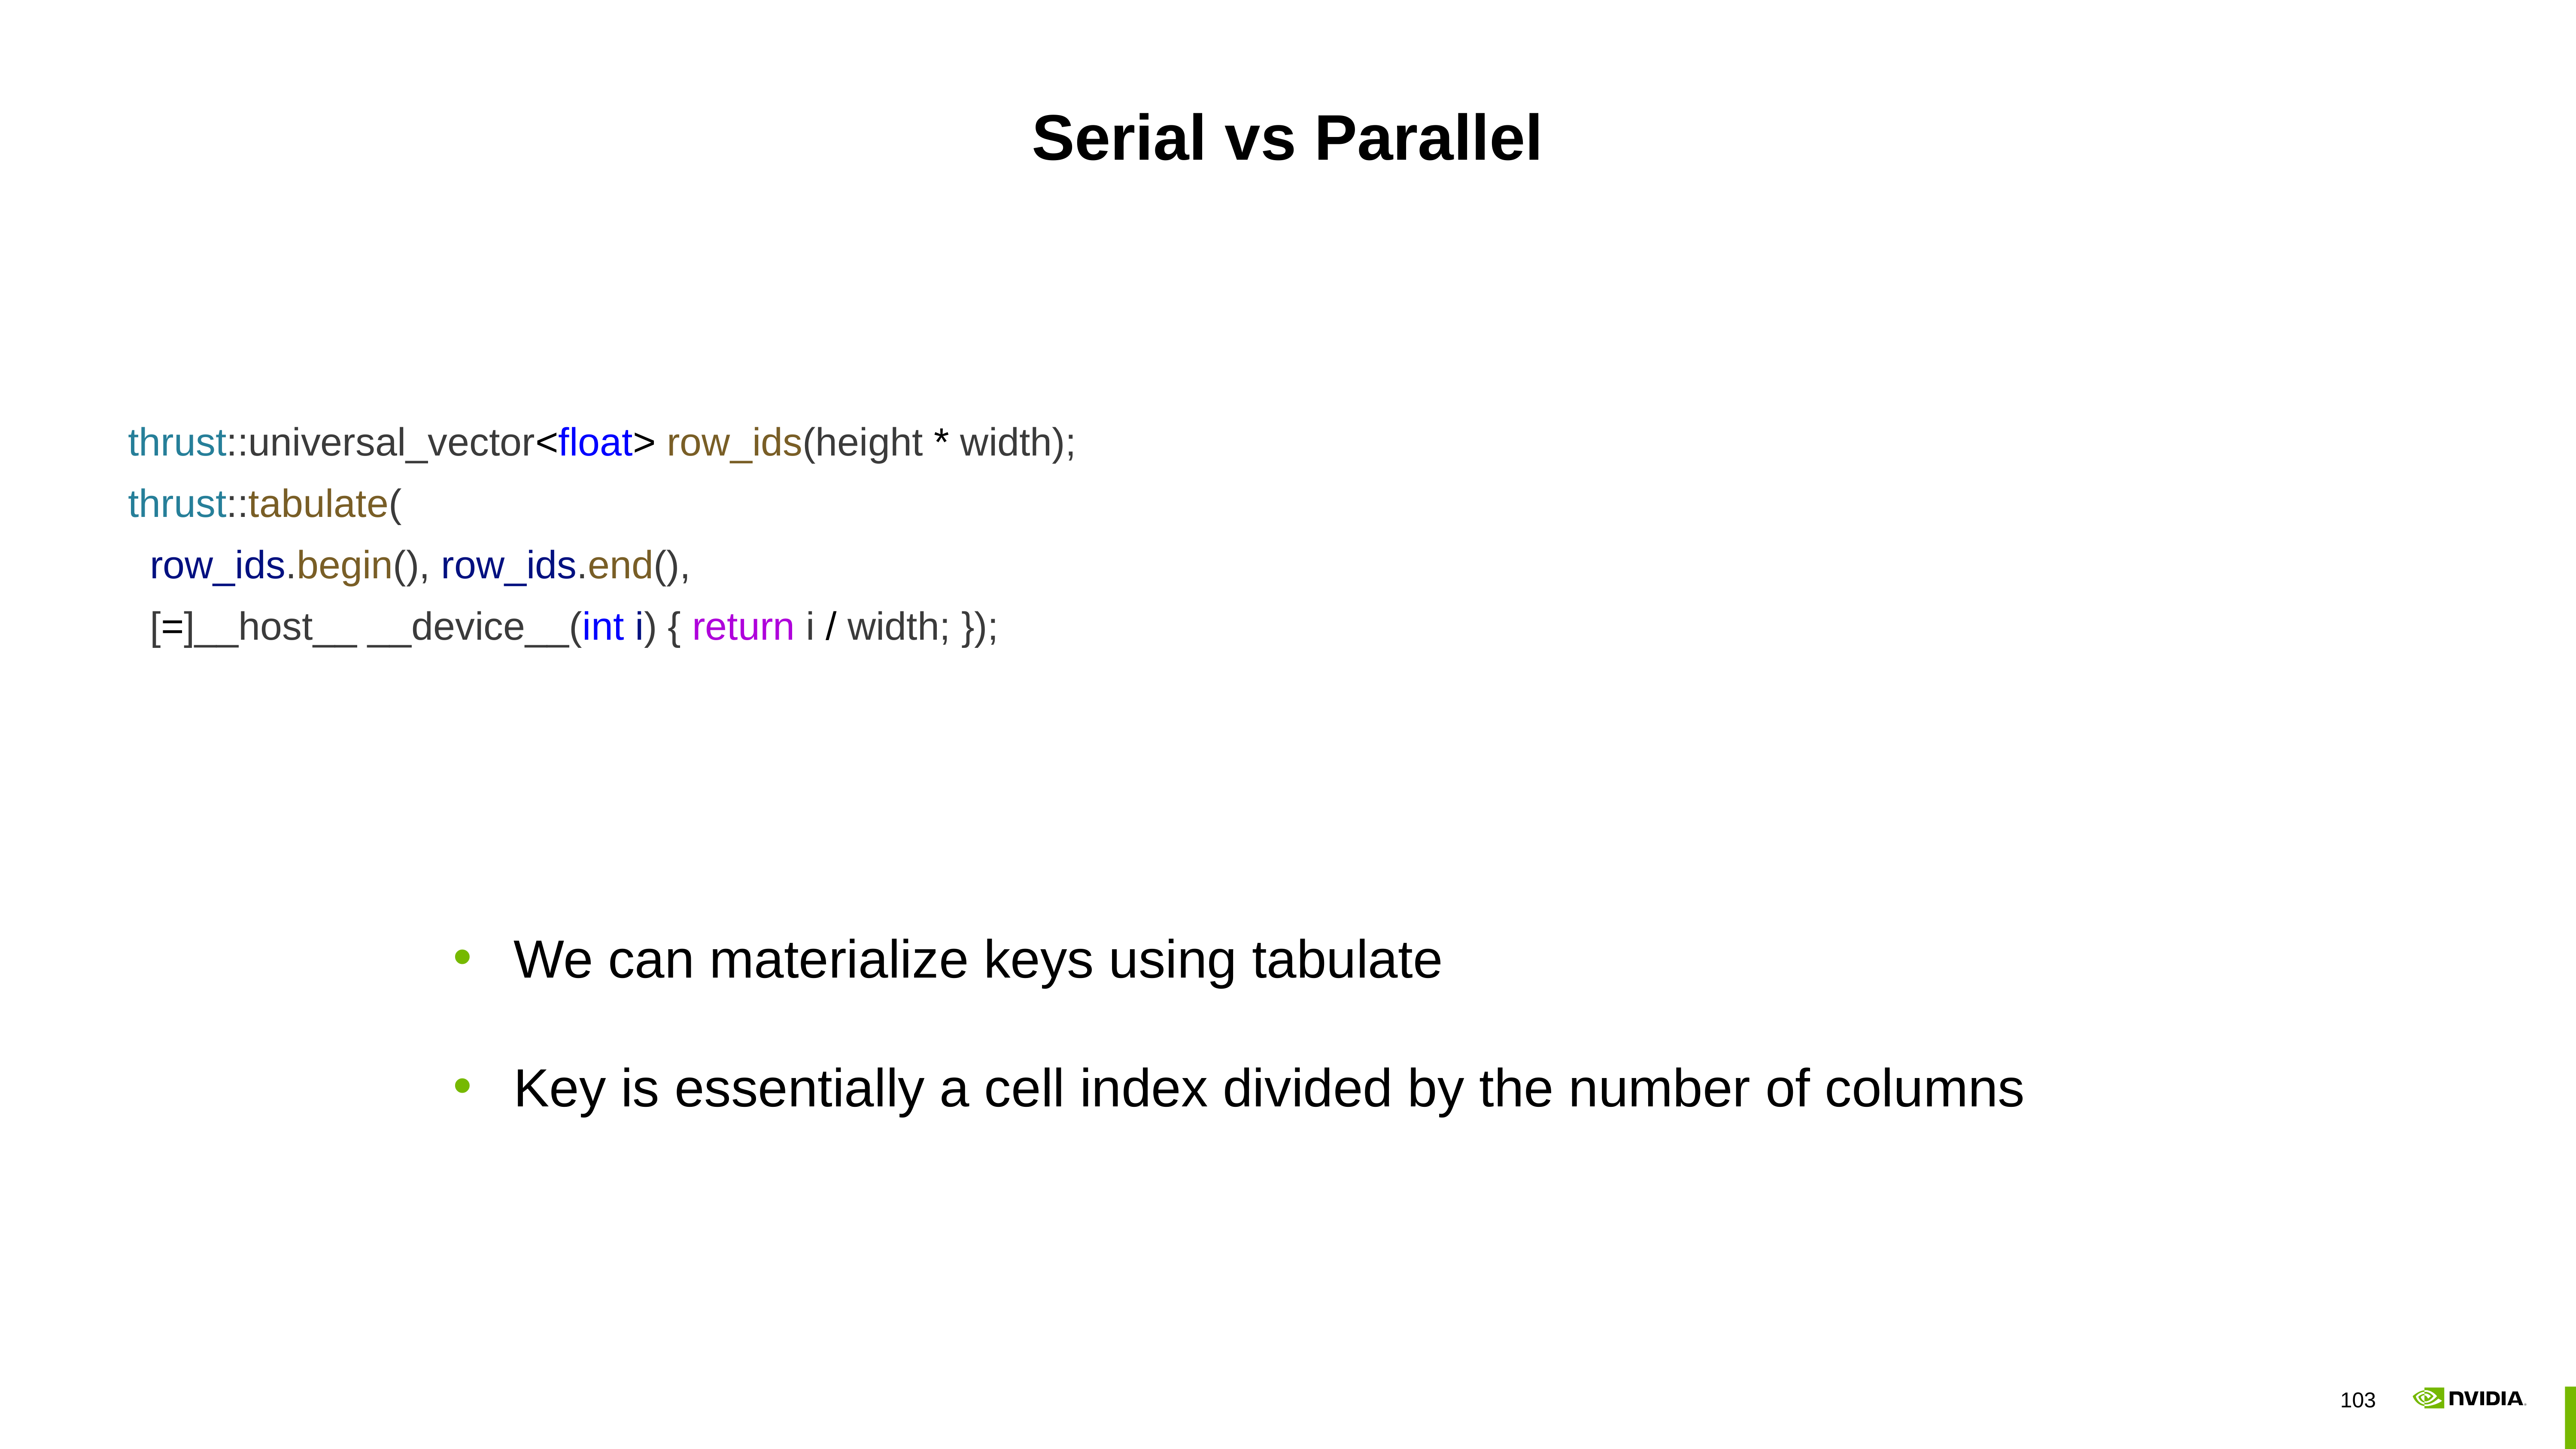

# Serial vs Parallel
thrust::universal_vector<float> row_ids(height * width);
thrust::tabulate(
  row_ids.begin(), row_ids.end(),
  [=]__host__ __device__(int i) { return i / width; });
We can materialize keys using tabulate

Key is essentially a cell index divided by the number of columns